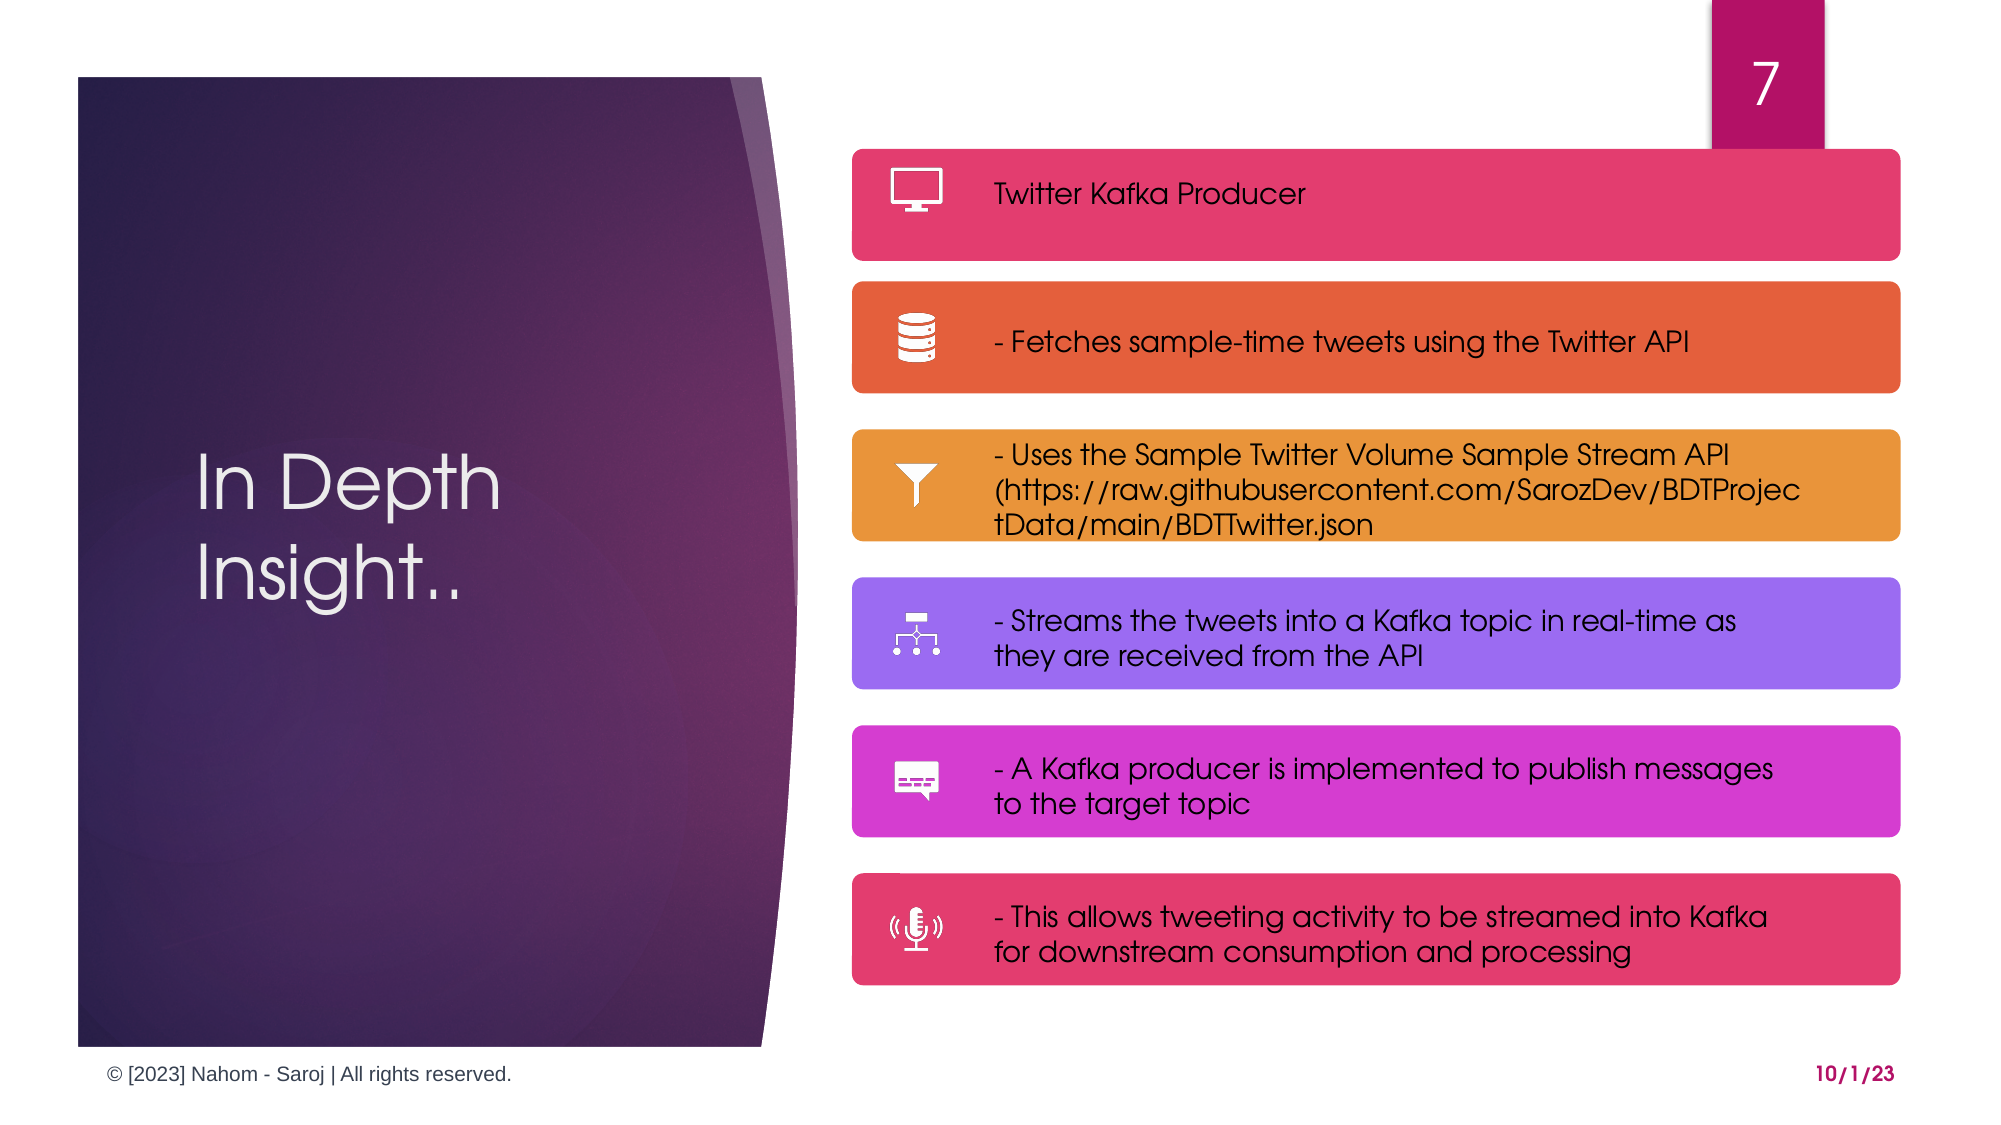

7
# In Depth Insight..
Twitter Kafka Producer
- Fetches sample-time tweets using the Twitter API
- Uses the Sample Twitter Volume Sample Stream API (https://raw.githubusercontent.com/SarozDev/BDTProjectData/main/BDTTwitter.json
- Streams the tweets into a Kafka topic in real-time as they are received from the API
- A Kafka producer is implemented to publish messages to the target topic
- This allows tweeting activity to be streamed into Kafka for downstream consumption and processing
© [2023] Nahom - Saroj | All rights reserved.
10/1/23